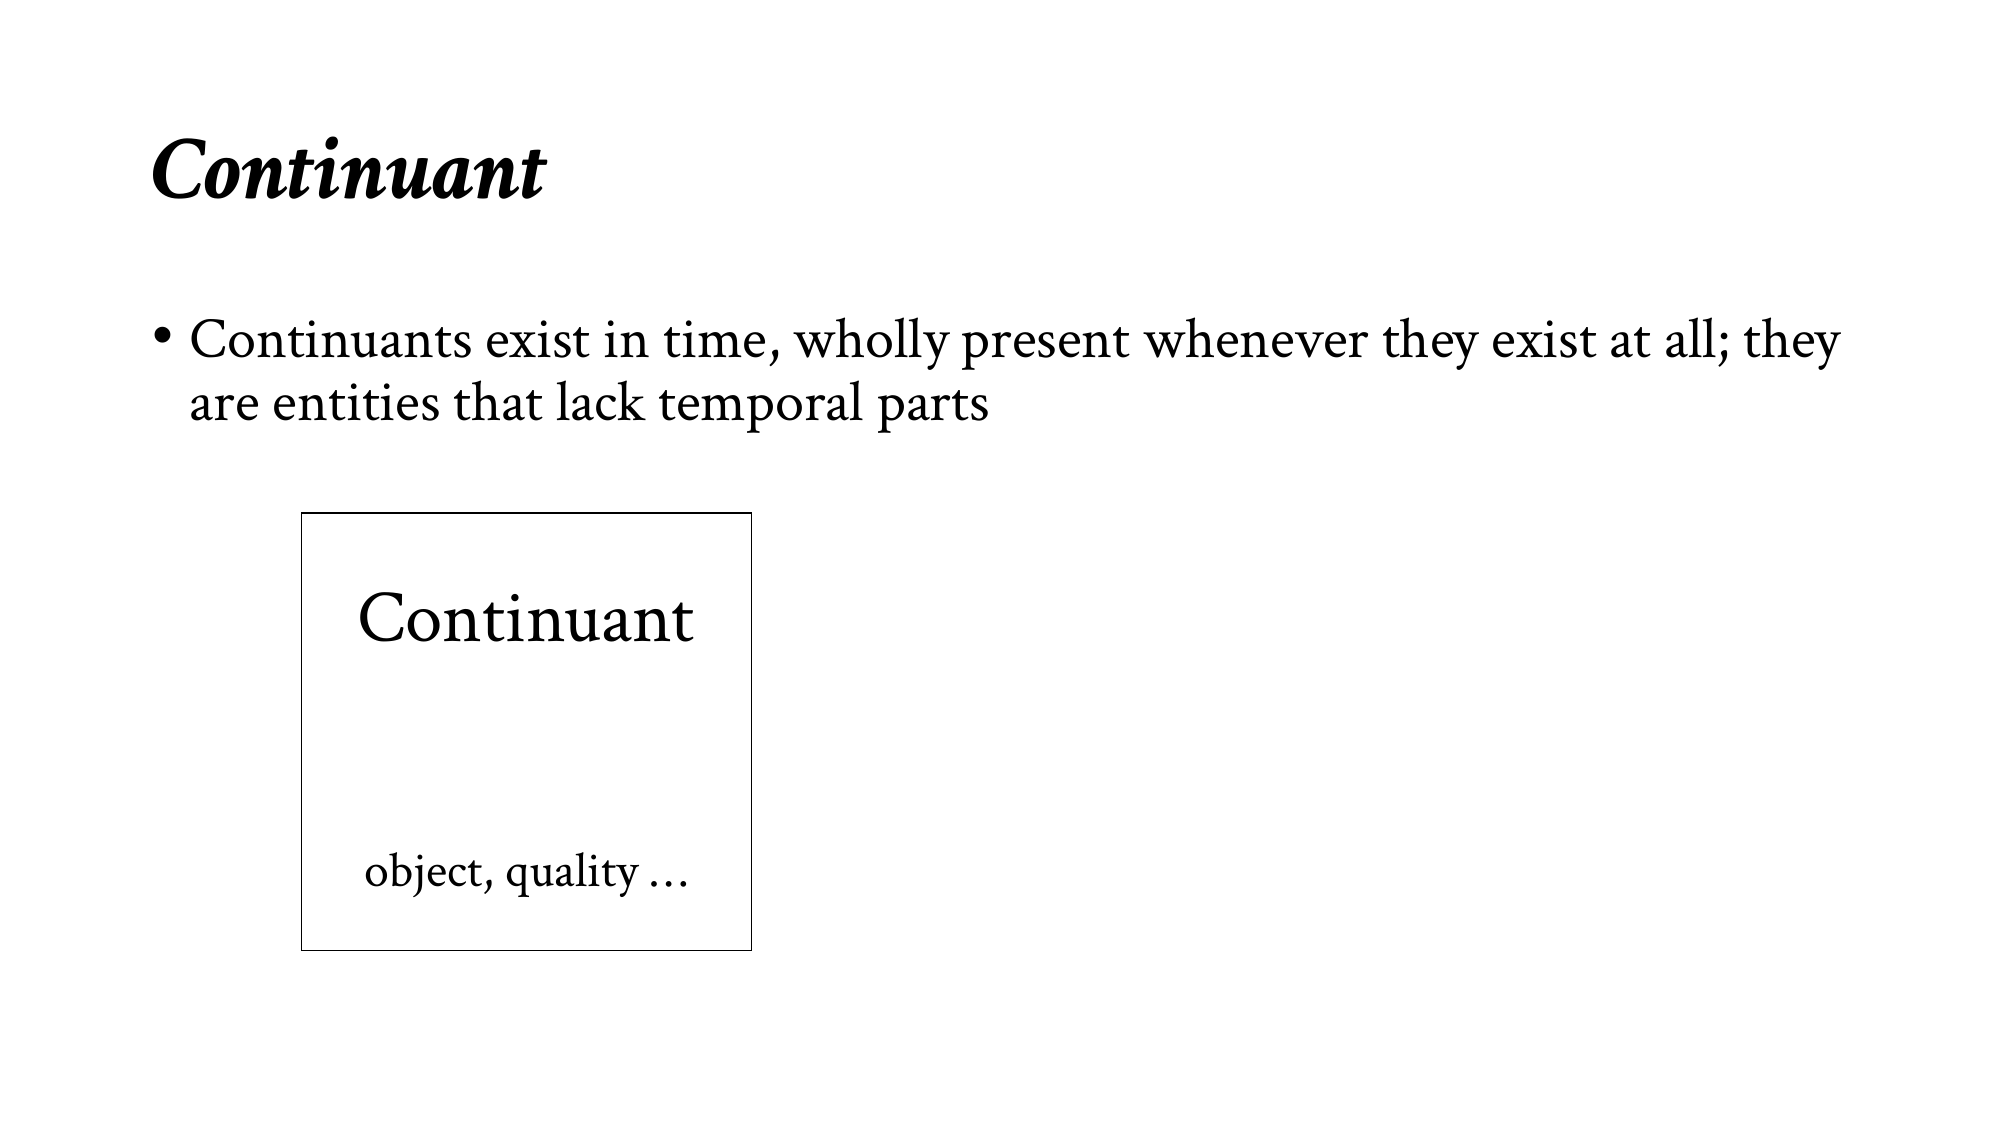

# Continuant
Continuants exist in time, wholly present whenever they exist at all; they are entities that lack temporal parts

Continuant

object, quality …